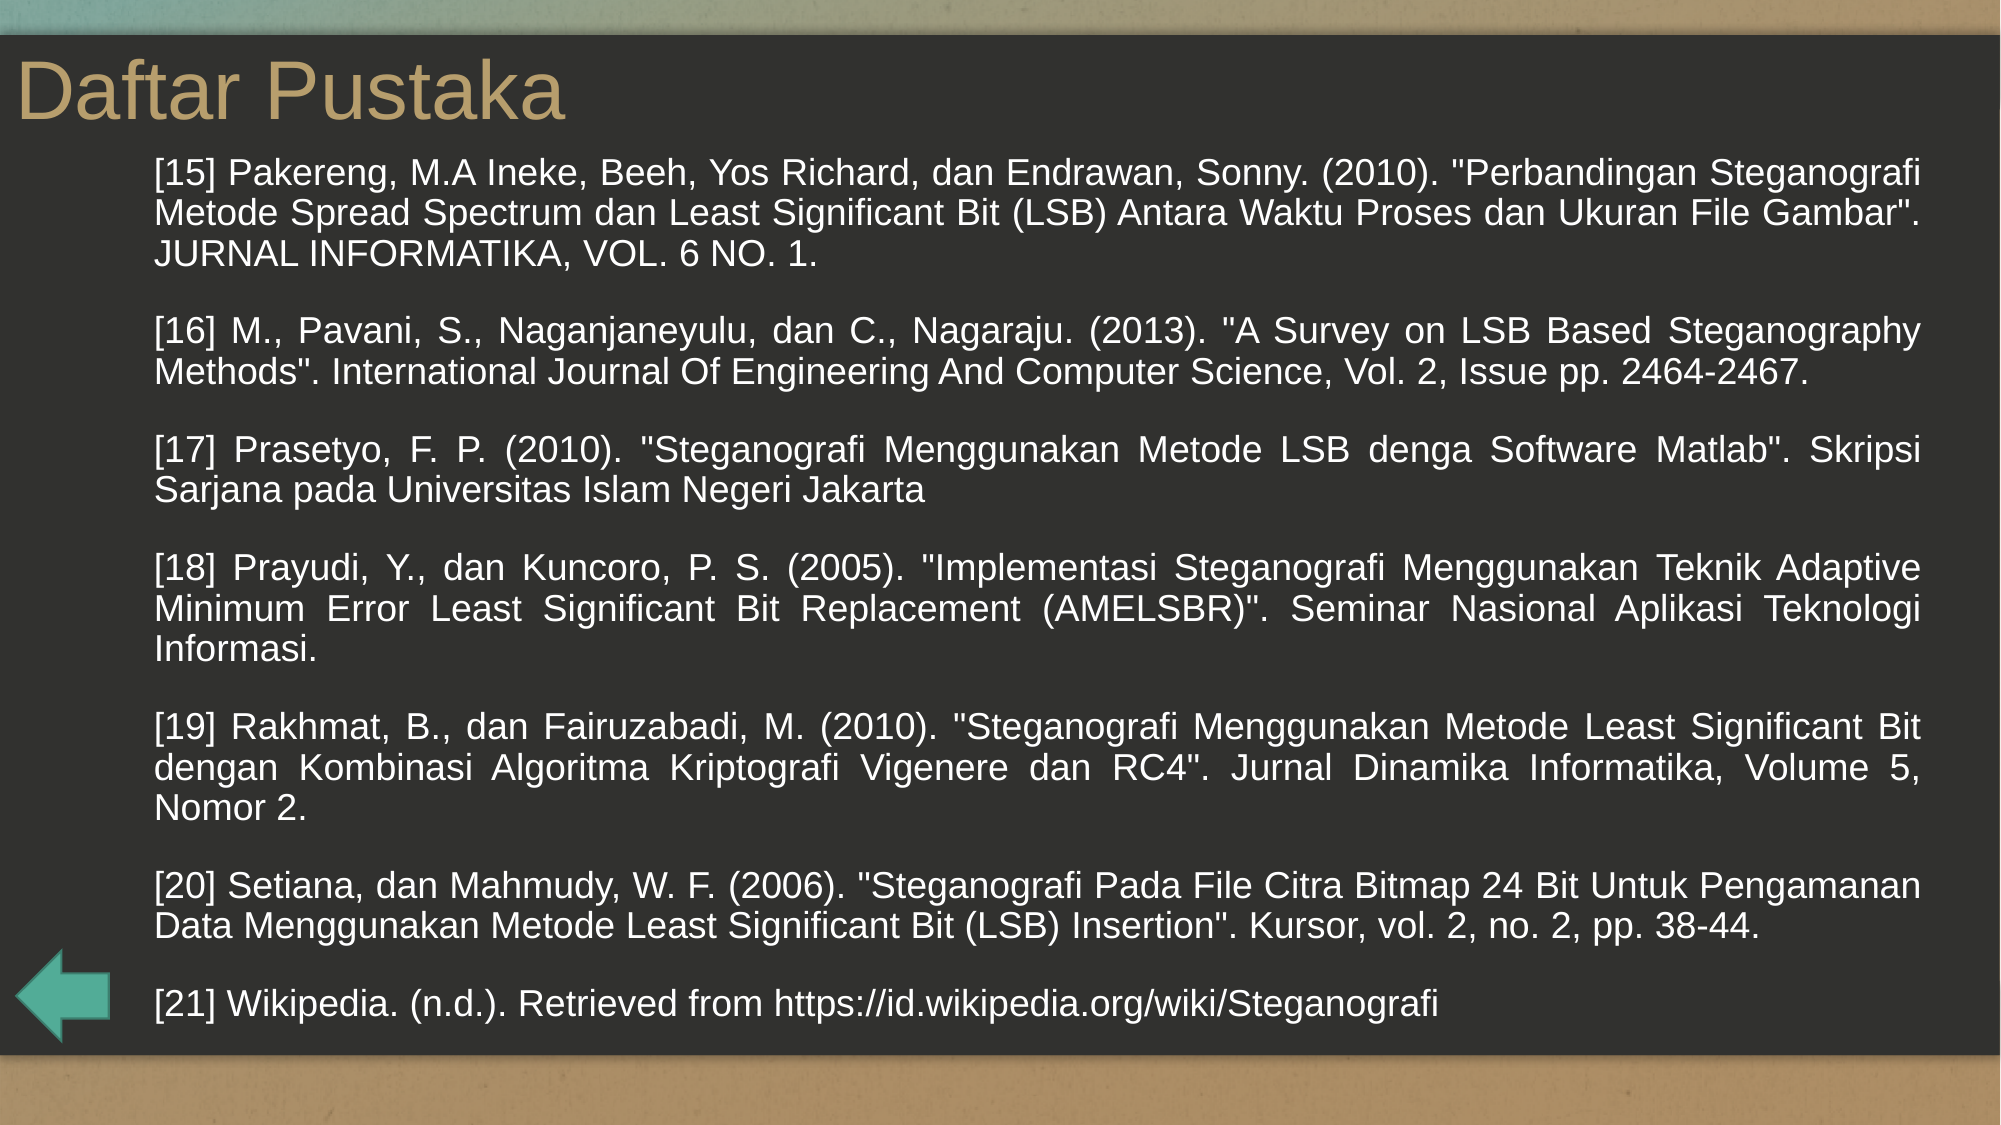

# Daftar Pustaka
[15] Pakereng, M.A Ineke, Beeh, Yos Richard, dan Endrawan, Sonny. (2010). "Perbandingan Steganografi Metode Spread Spectrum dan Least Significant Bit (LSB) Antara Waktu Proses dan Ukuran File Gambar". JURNAL INFORMATIKA, VOL. 6 NO. 1.
[16] M., Pavani, S., Naganjaneyulu, dan C., Nagaraju. (2013). "A Survey on LSB Based Steganography Methods". International Journal Of Engineering And Computer Science, Vol. 2, Issue pp. 2464-2467.
[17] Prasetyo, F. P. (2010). "Steganografi Menggunakan Metode LSB denga Software Matlab". Skripsi Sarjana pada Universitas Islam Negeri Jakarta
[18] Prayudi, Y., dan Kuncoro, P. S. (2005). "Implementasi Steganografi Menggunakan Teknik Adaptive Minimum Error Least Significant Bit Replacement (AMELSBR)". Seminar Nasional Aplikasi Teknologi Informasi.
[19] Rakhmat, B., dan Fairuzabadi, M. (2010). "Steganografi Menggunakan Metode Least Significant Bit dengan Kombinasi Algoritma Kriptografi Vigenere dan RC4". Jurnal Dinamika Informatika, Volume 5, Nomor 2.
[20] Setiana, dan Mahmudy, W. F. (2006). "Steganografi Pada File Citra Bitmap 24 Bit Untuk Pengamanan Data Menggunakan Metode Least Significant Bit (LSB) Insertion". Kursor, vol. 2, no. 2, pp. 38-44.
[21] Wikipedia. (n.d.). Retrieved from https://id.wikipedia.org/wiki/Steganografi